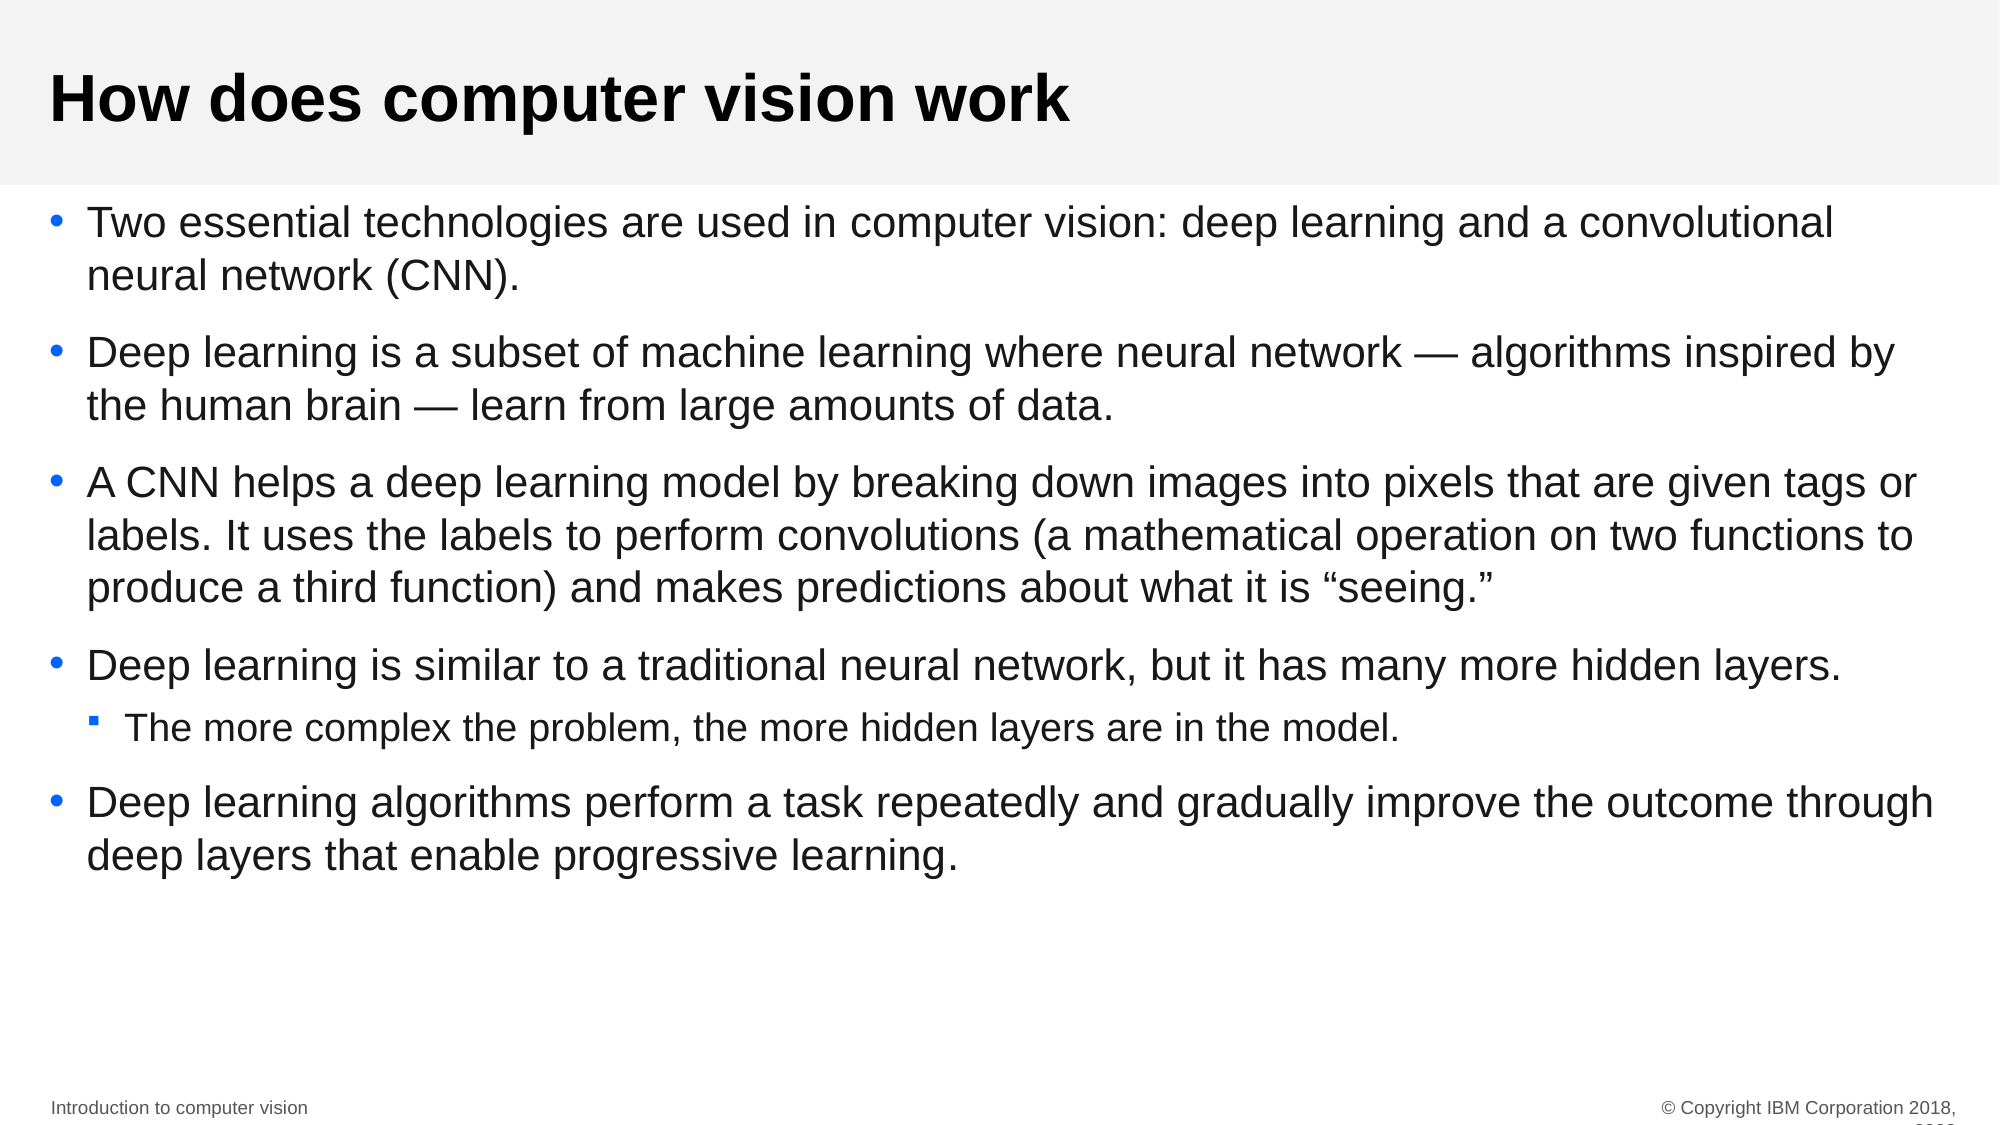

# How does computer vision work
Two essential technologies are used in computer vision: deep learning and a convolutional neural network (CNN).
Deep learning is a subset of machine learning where neural network — algorithms inspired by the human brain — learn from large amounts of data.
A CNN helps a deep learning model by breaking down images into pixels that are given tags or labels. It uses the labels to perform convolutions (a mathematical operation on two functions to produce a third function) and makes predictions about what it is “seeing.”
Deep learning is similar to a traditional neural network, but it has many more hidden layers.
The more complex the problem, the more hidden layers are in the model.
Deep learning algorithms perform a task repeatedly and gradually improve the outcome through deep layers that enable progressive learning.

© Copyright IBM Corporation 2018, 2022